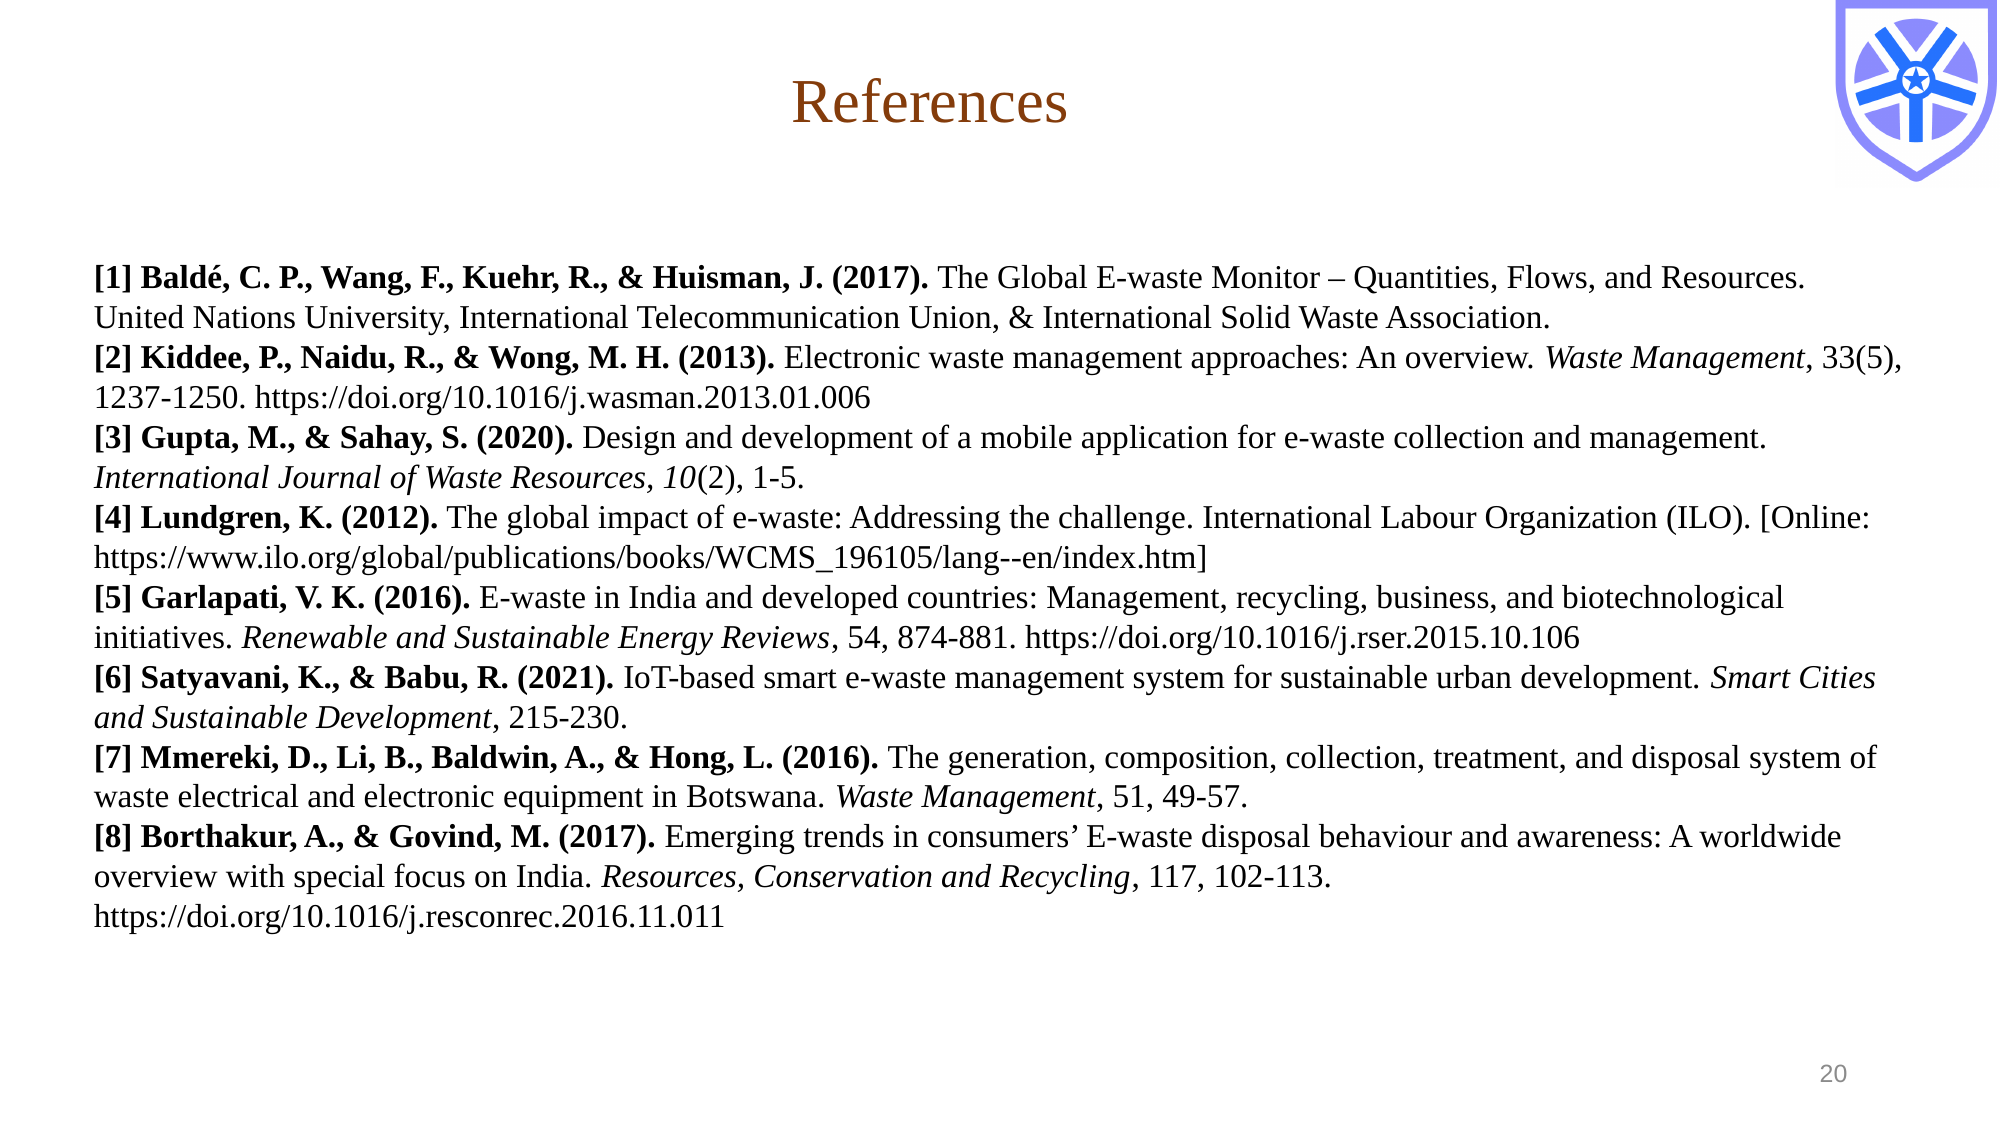

# References
[1] Baldé, C. P., Wang, F., Kuehr, R., & Huisman, J. (2017). The Global E-waste Monitor – Quantities, Flows, and Resources. United Nations University, International Telecommunication Union, & International Solid Waste Association.
[2] Kiddee, P., Naidu, R., & Wong, M. H. (2013). Electronic waste management approaches: An overview. Waste Management, 33(5), 1237-1250. https://doi.org/10.1016/j.wasman.2013.01.006
[3] Gupta, M., & Sahay, S. (2020). Design and development of a mobile application for e-waste collection and management. International Journal of Waste Resources, 10(2), 1-5.
[4] Lundgren, K. (2012). The global impact of e-waste: Addressing the challenge. International Labour Organization (ILO). [Online: https://www.ilo.org/global/publications/books/WCMS_196105/lang--en/index.htm]
[5] Garlapati, V. K. (2016). E-waste in India and developed countries: Management, recycling, business, and biotechnological initiatives. Renewable and Sustainable Energy Reviews, 54, 874-881. https://doi.org/10.1016/j.rser.2015.10.106
[6] Satyavani, K., & Babu, R. (2021). IoT-based smart e-waste management system for sustainable urban development. Smart Cities and Sustainable Development, 215-230.
[7] Mmereki, D., Li, B., Baldwin, A., & Hong, L. (2016). The generation, composition, collection, treatment, and disposal system of waste electrical and electronic equipment in Botswana. Waste Management, 51, 49-57.
[8] Borthakur, A., & Govind, M. (2017). Emerging trends in consumers’ E-waste disposal behaviour and awareness: A worldwide overview with special focus on India. Resources, Conservation and Recycling, 117, 102-113. https://doi.org/10.1016/j.resconrec.2016.11.011
20